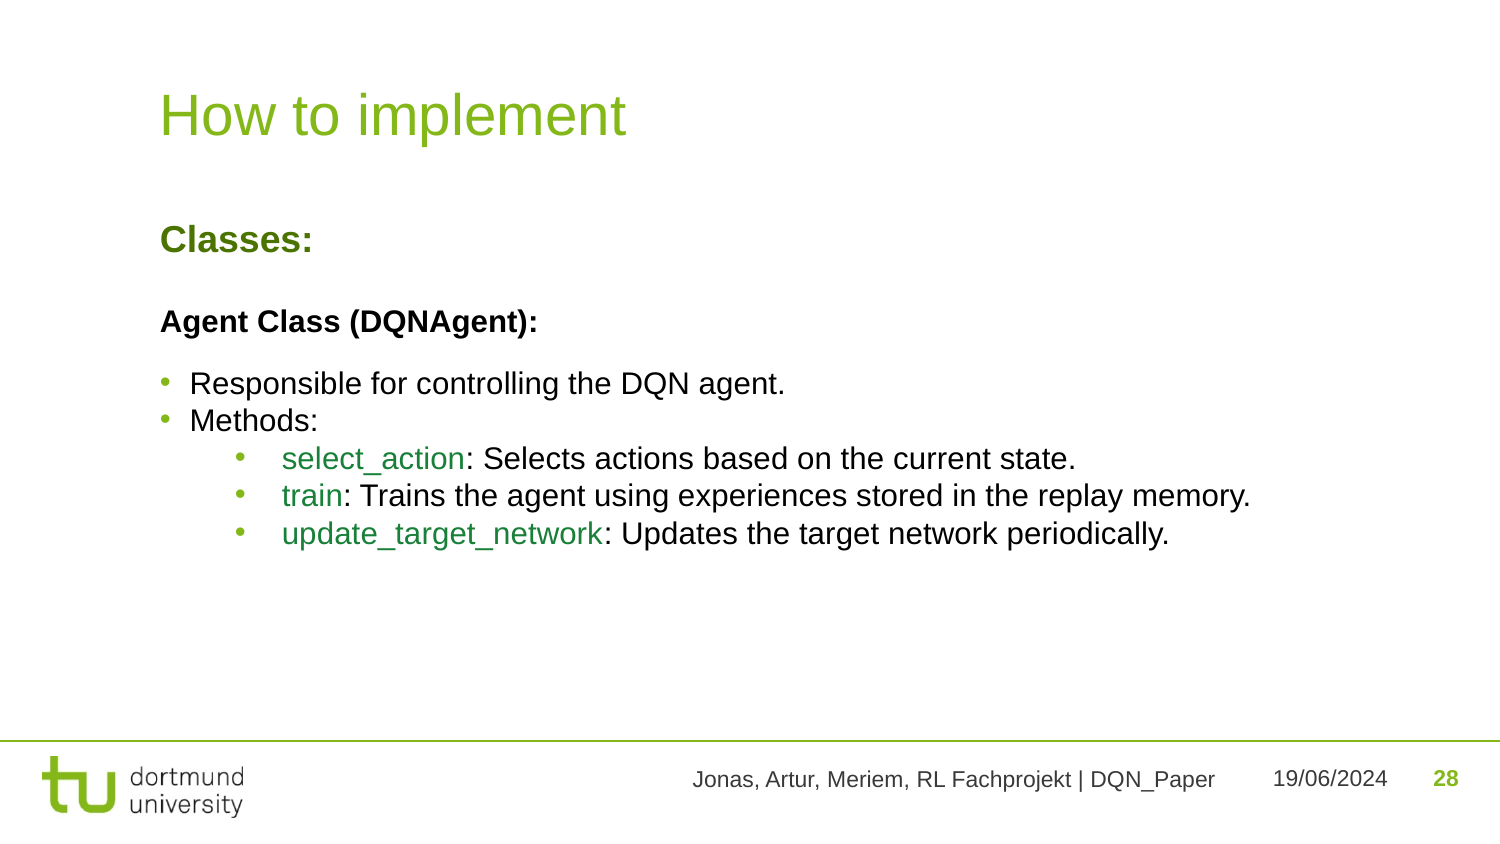

How to implement
Classes:
Agent Class (DQNAgent):
Responsible for controlling the DQN agent.
Methods:
select_action: Selects actions based on the current state.
train: Trains the agent using experiences stored in the replay memory.
update_target_network: Updates the target network periodically.

28
19/06/2024
Jonas, Artur, Meriem, RL Fachprojekt | DQN_Paper